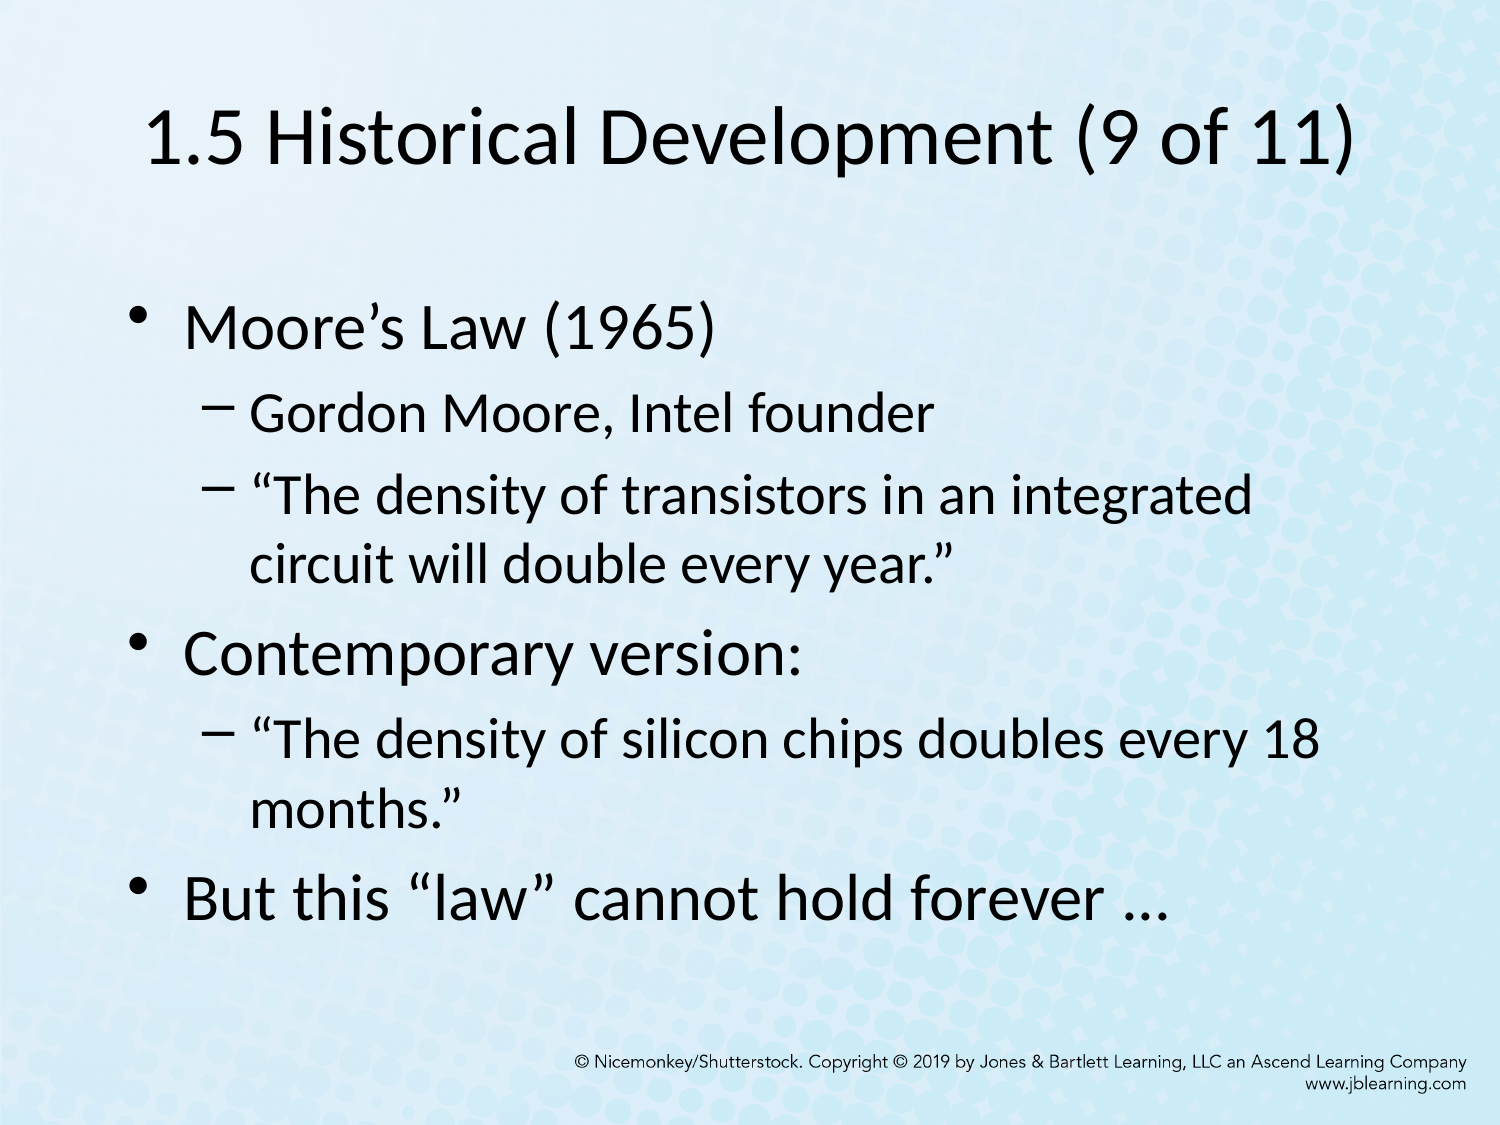

# 1.5 Historical Development (9 of 11)
Moore’s Law (1965)
Gordon Moore, Intel founder
“The density of transistors in an integrated circuit will double every year.”
Contemporary version:
“The density of silicon chips doubles every 18 months.”
But this “law” cannot hold forever ...